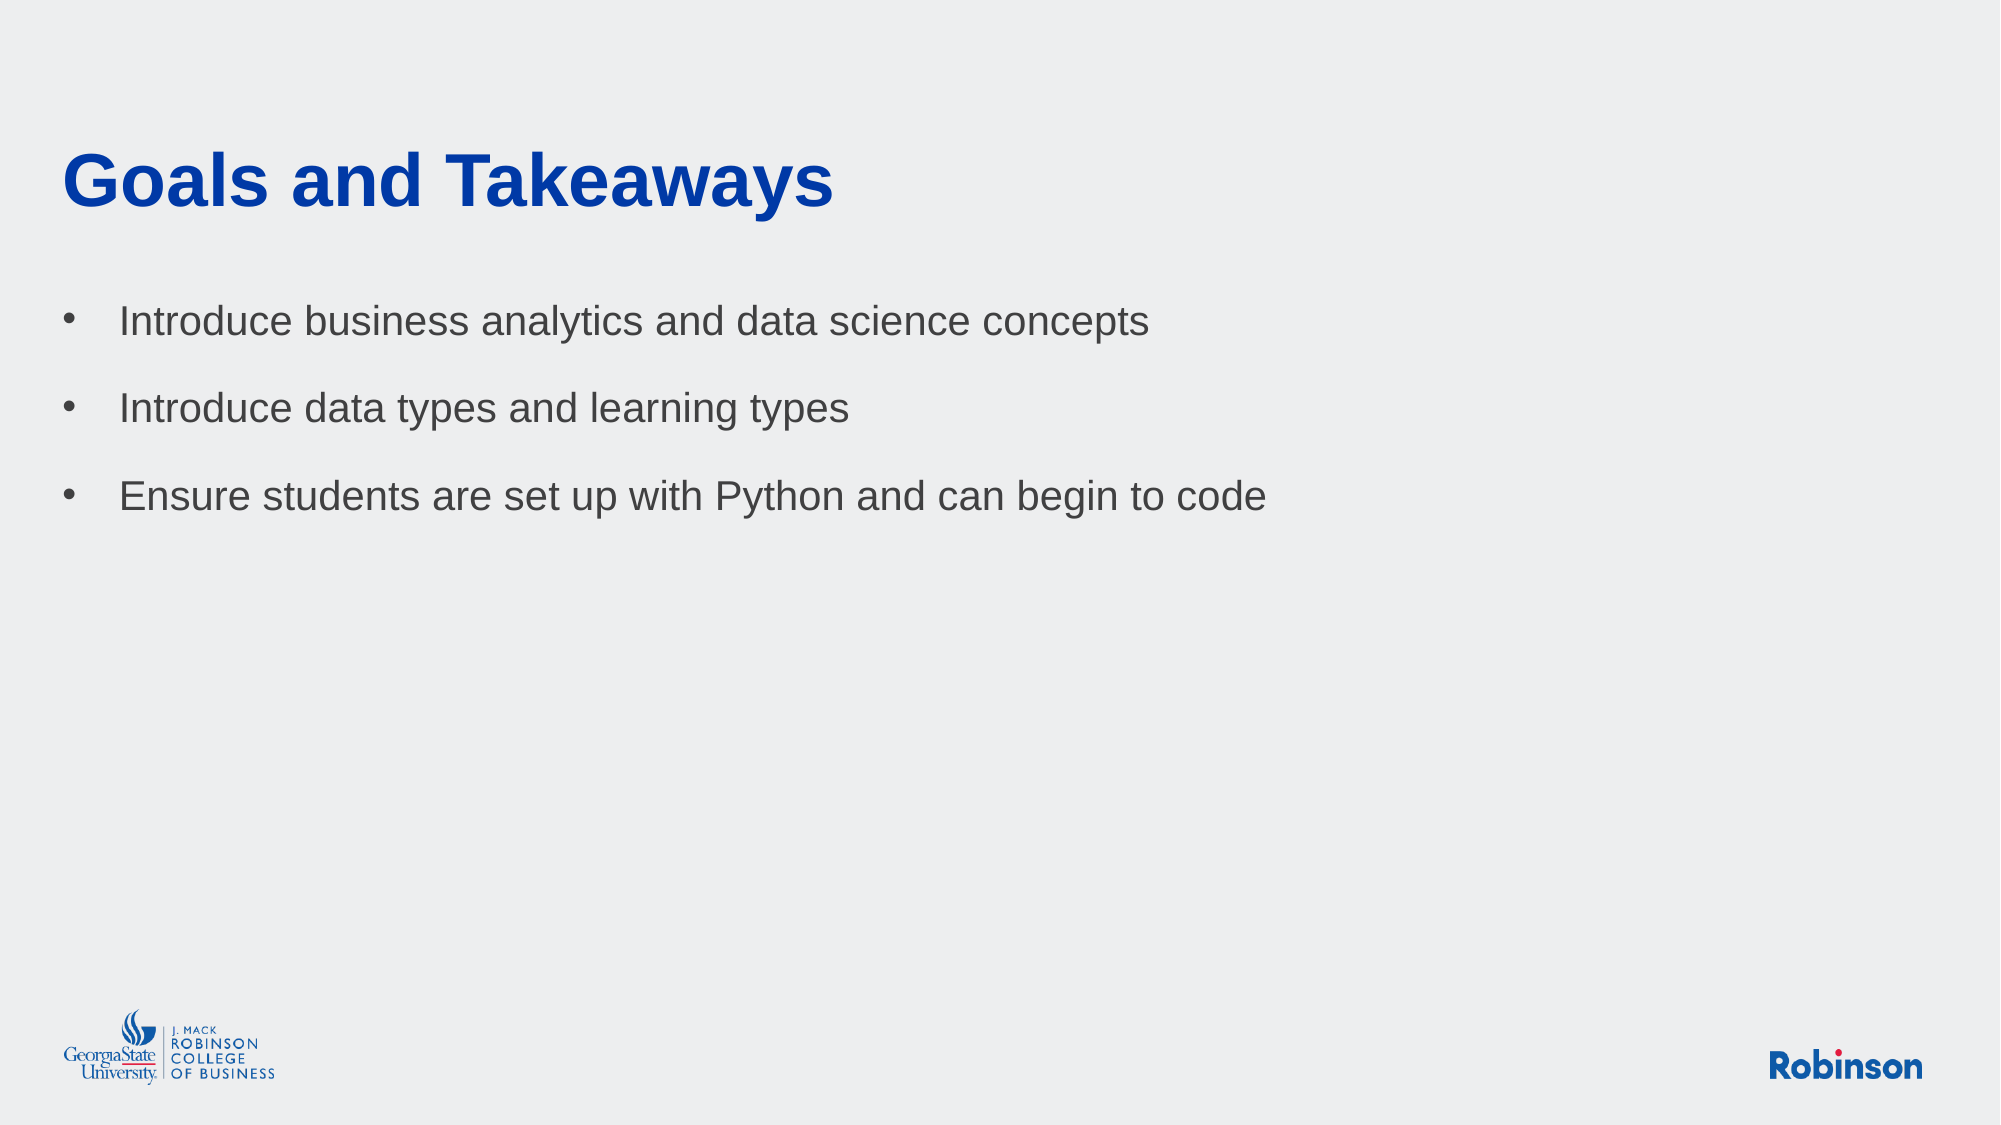

# Goals and Takeaways
Introduce business analytics and data science concepts
Introduce data types and learning types
Ensure students are set up with Python and can begin to code